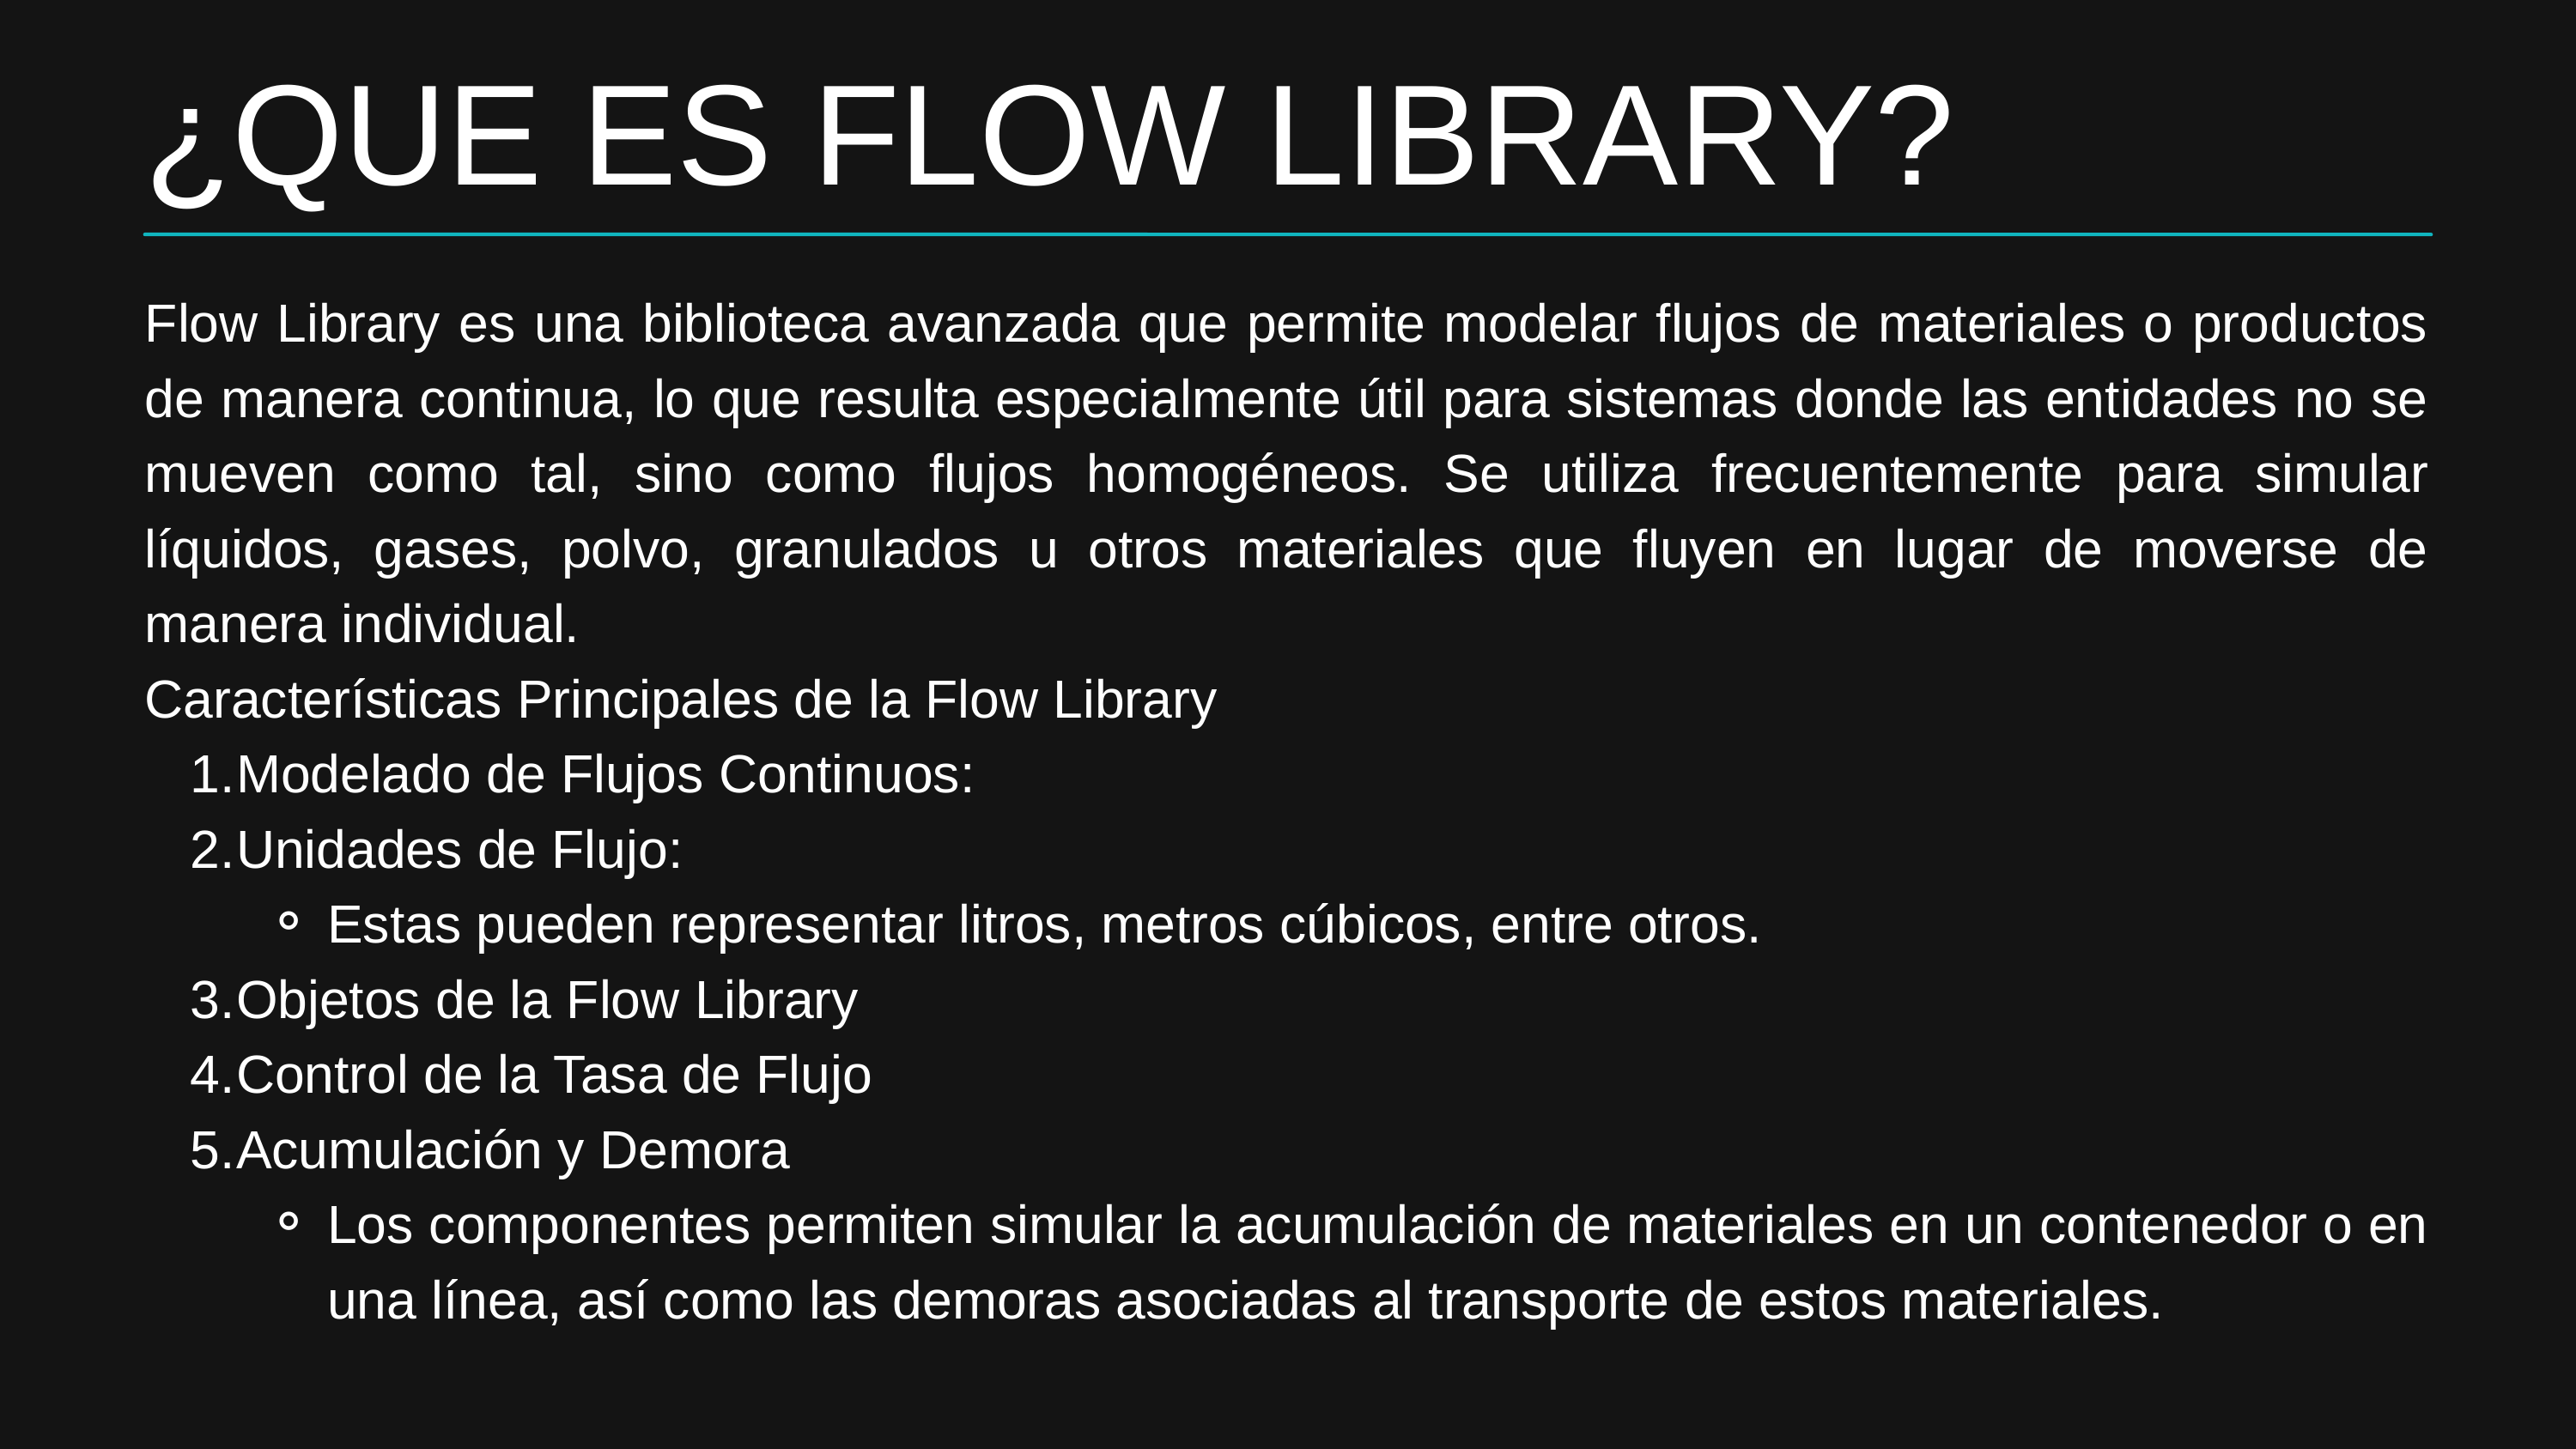

Flow Library es una biblioteca avanzada que permite modelar flujos de materiales o productos de manera continua, lo que resulta especialmente útil para sistemas donde las entidades no se mueven como tal, sino como flujos homogéneos. Se utiliza frecuentemente para simular líquidos, gases, polvo, granulados u otros materiales que fluyen en lugar de moverse de manera individual.
Características Principales de la Flow Library
Modelado de Flujos Continuos:
Unidades de Flujo:
Estas pueden representar litros, metros cúbicos, entre otros.
Objetos de la Flow Library
Control de la Tasa de Flujo
Acumulación y Demora
Los componentes permiten simular la acumulación de materiales en un contenedor o en una línea, así como las demoras asociadas al transporte de estos materiales.
¿QUE ES FLOW LIBRARY?